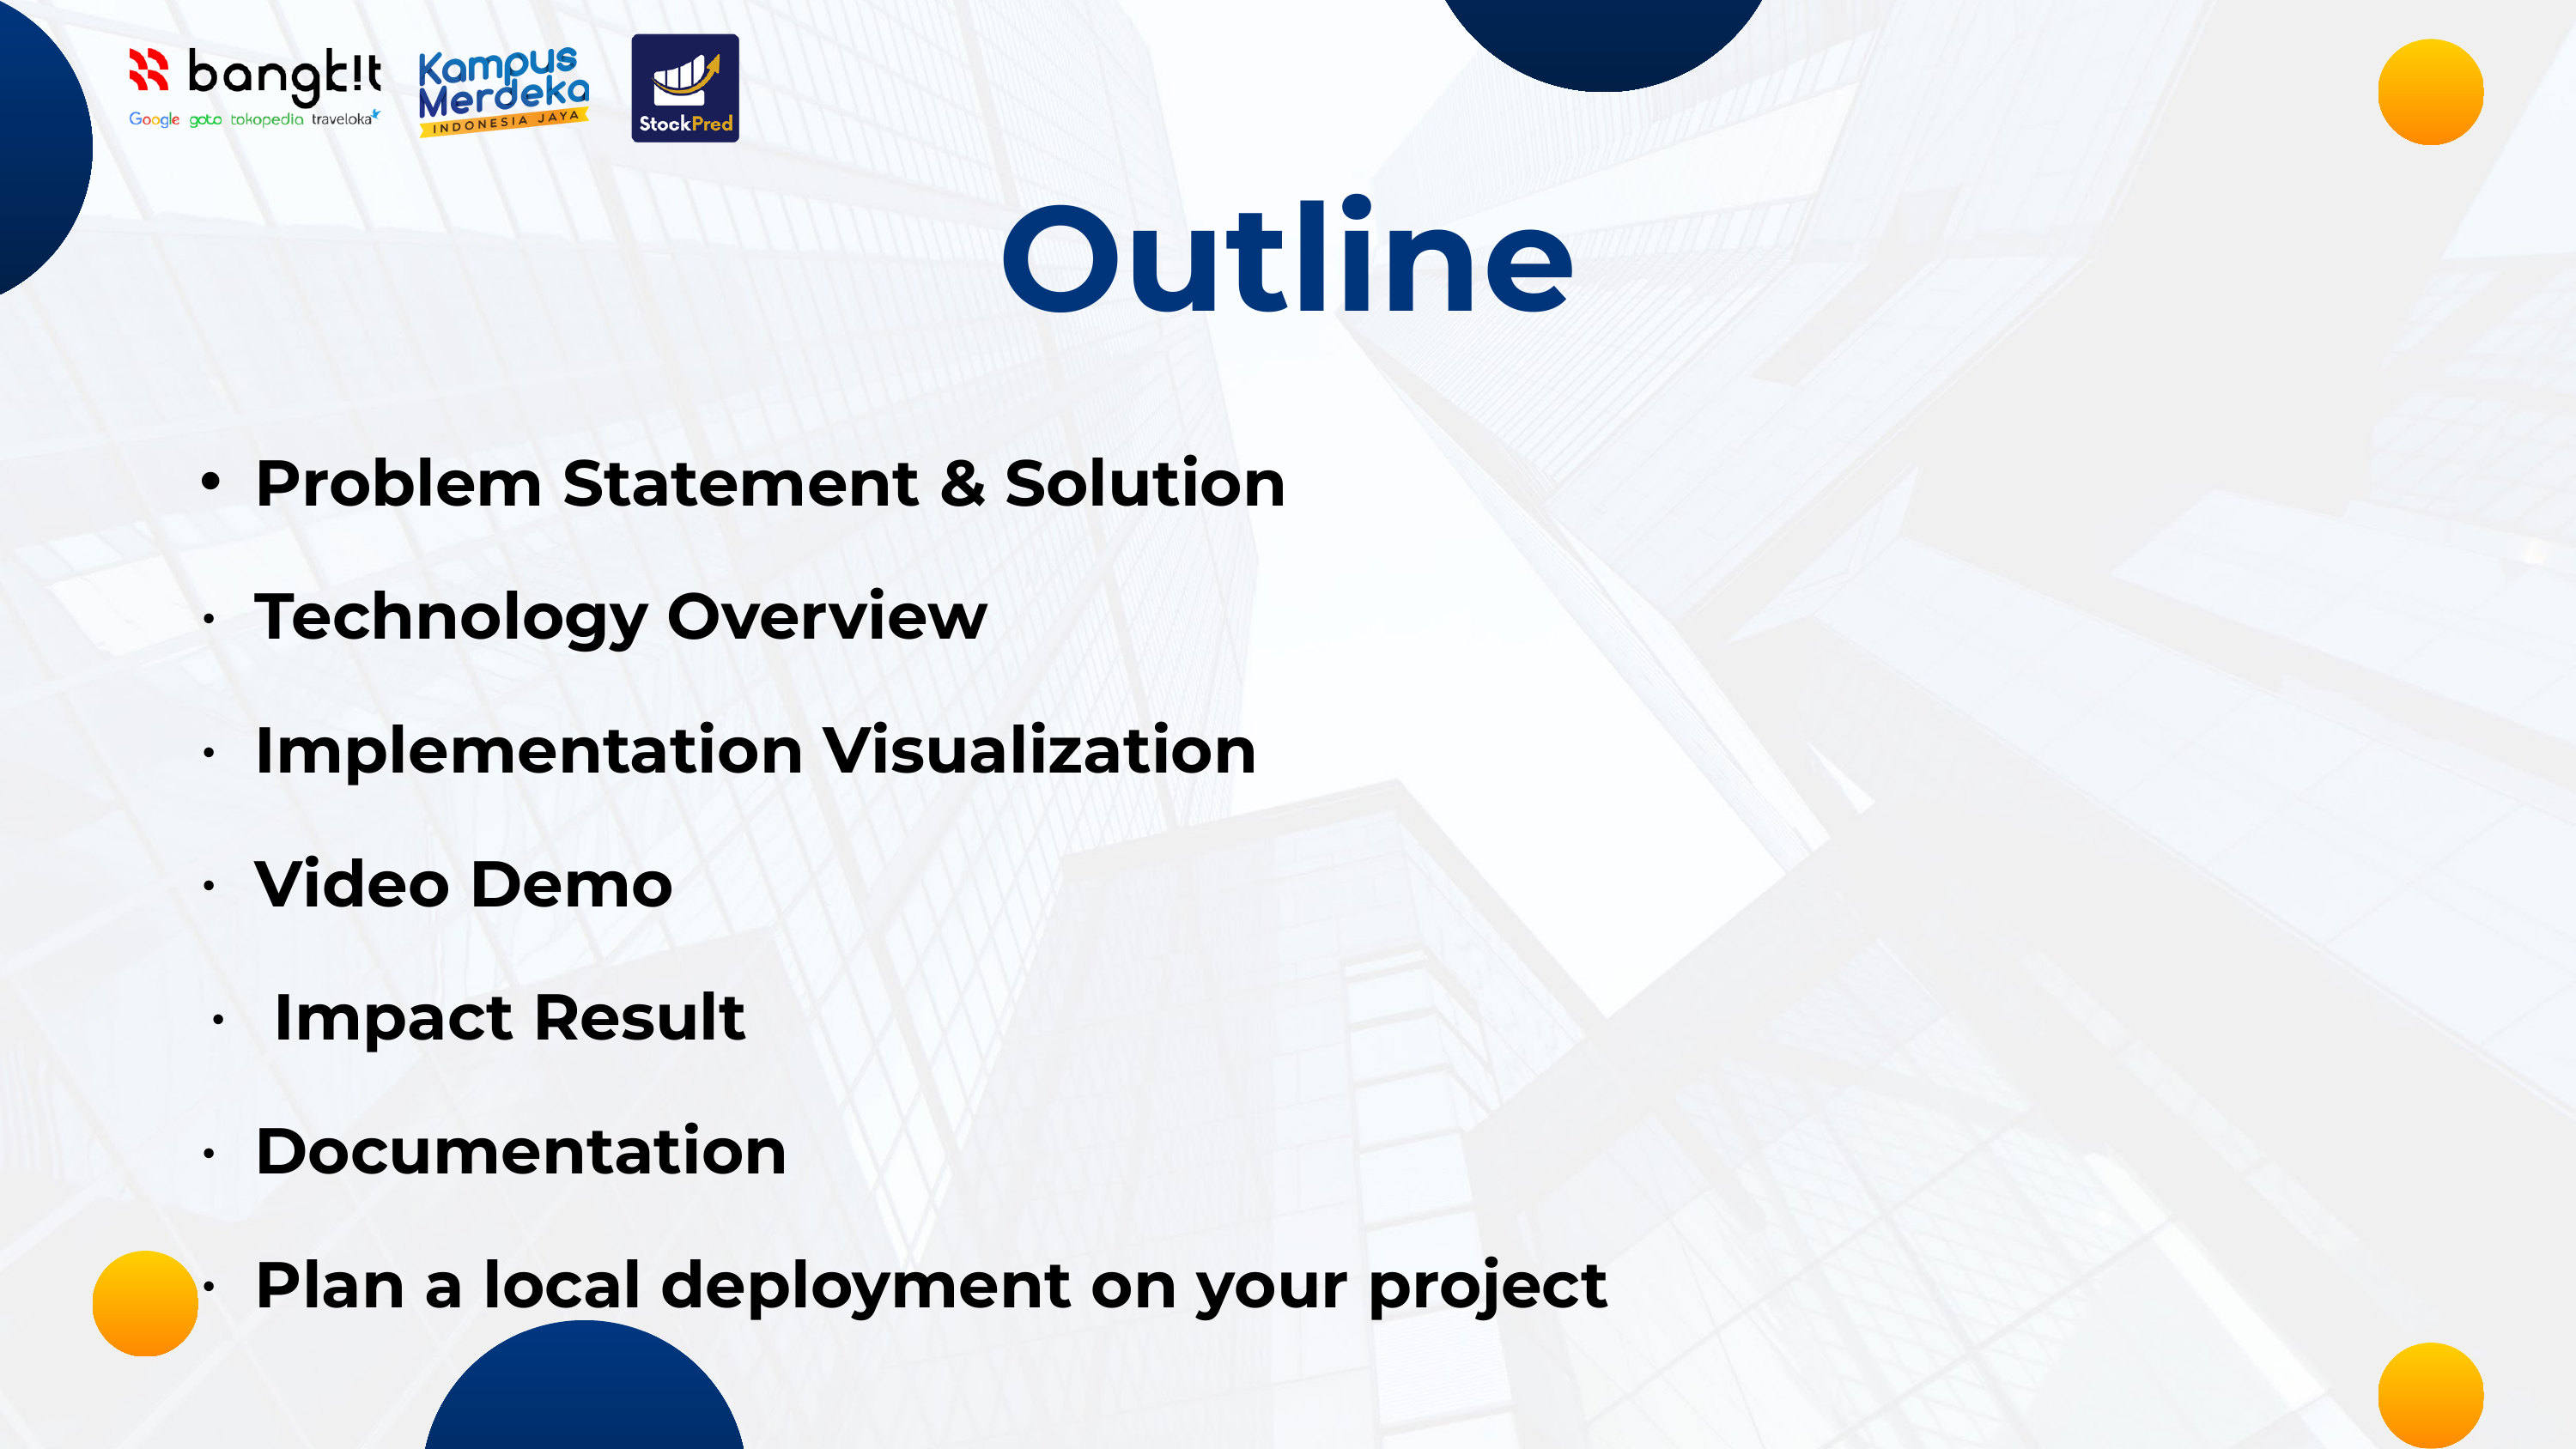

Outline
Problem Statement & Solution
Technology Overview
Implementation Visualization
Video Demo
Impact Result
Documentation
Plan a local deployment on your project